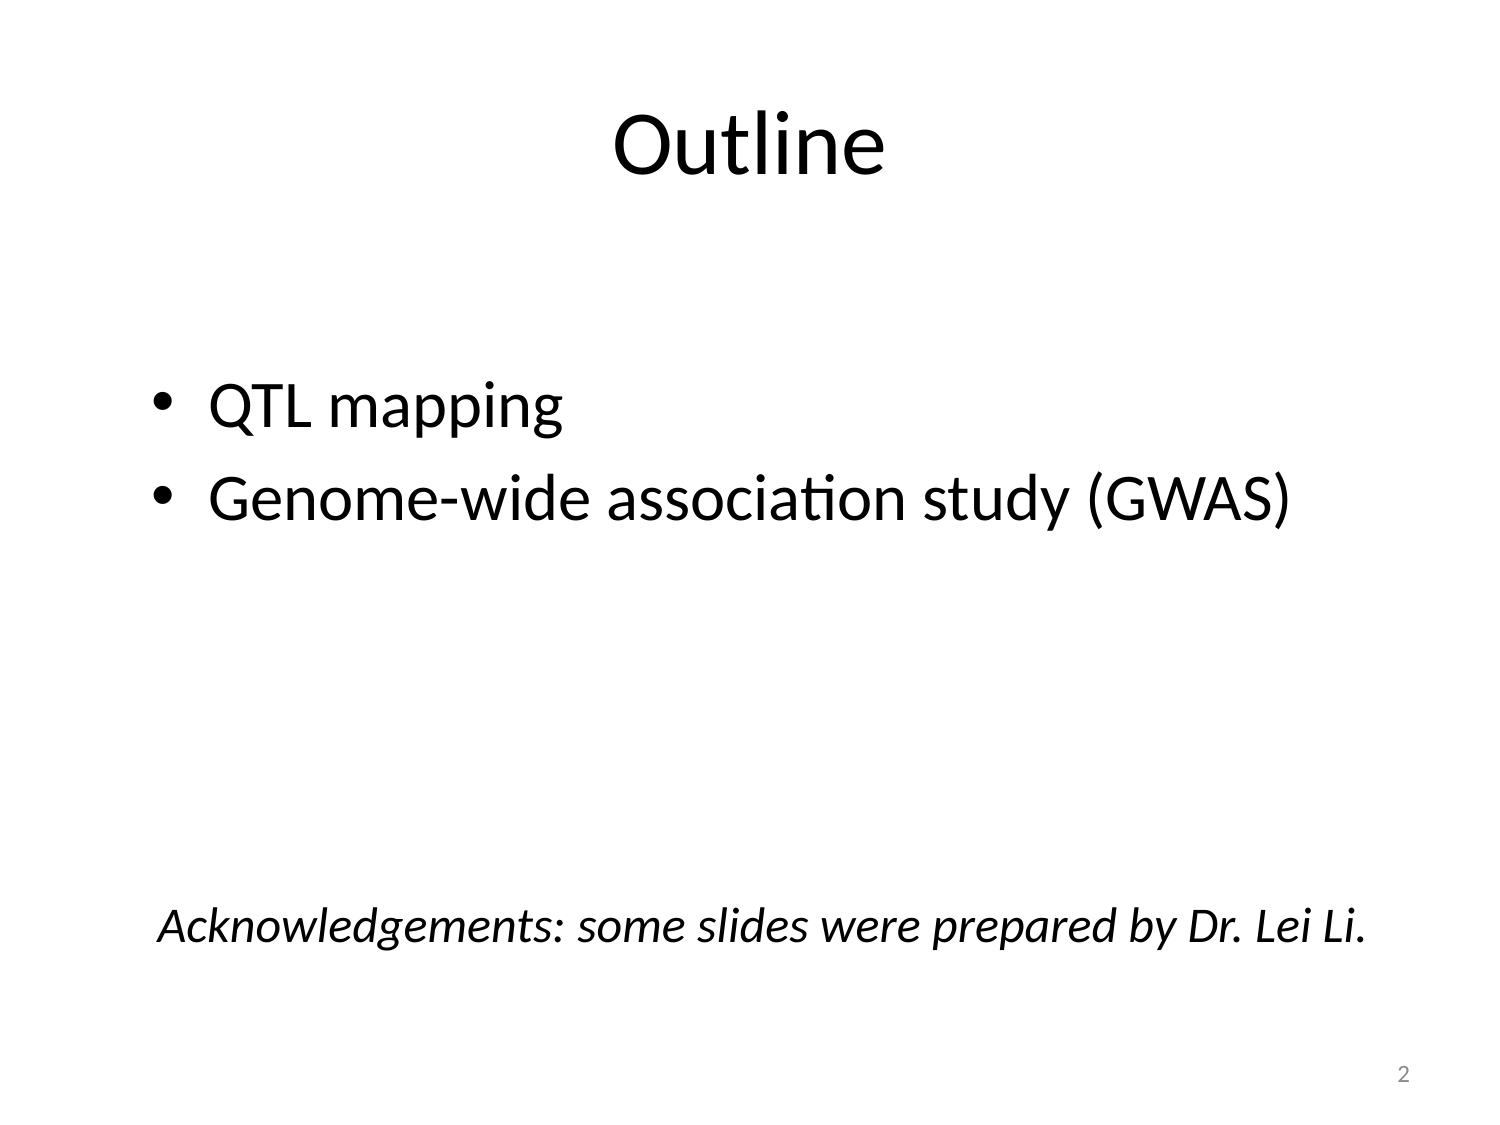

# Outline
QTL mapping
Genome-wide association study (GWAS)
Acknowledgements: some slides were prepared by Dr. Lei Li.
2